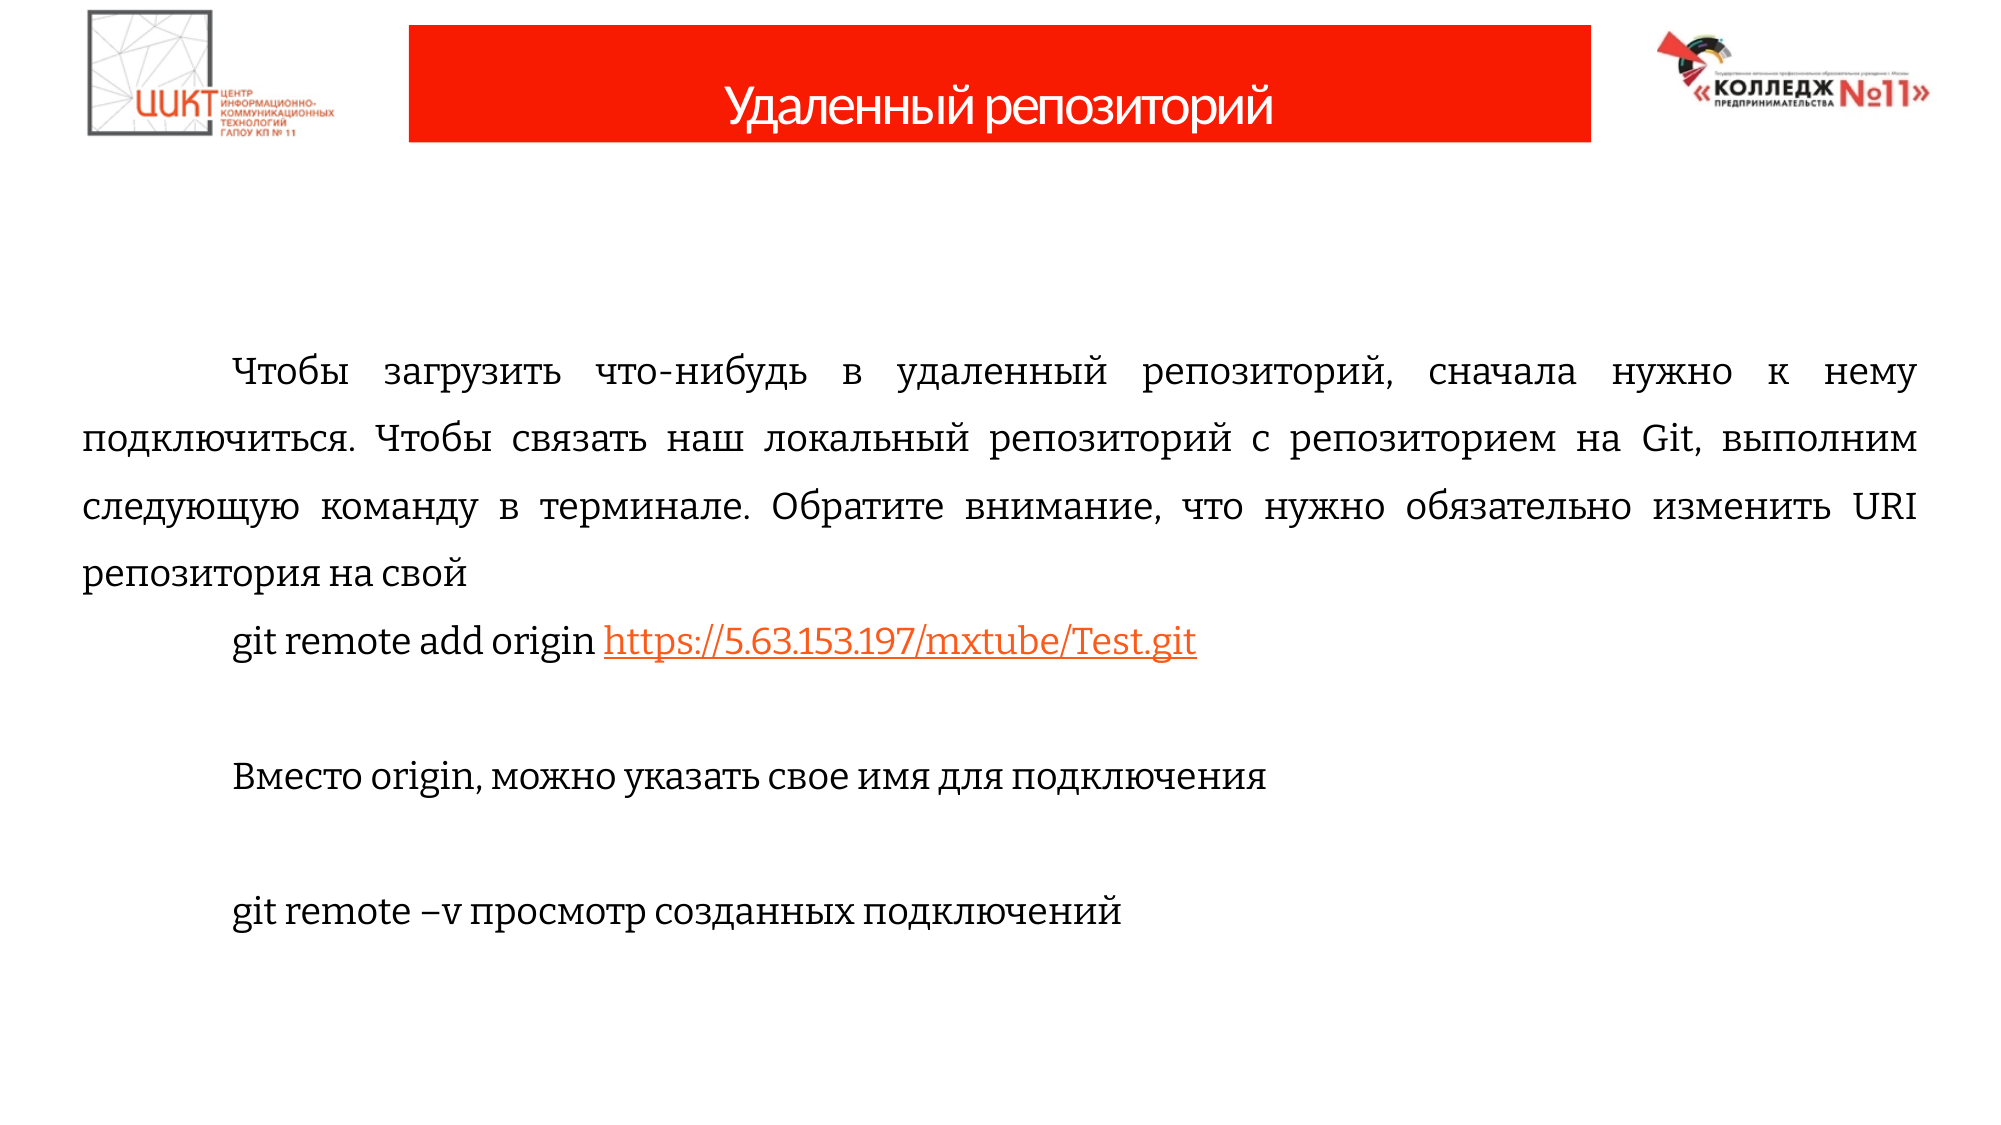

# Удаленный репозиторий
	Чтобы загрузить что-нибудь в удаленный репозиторий, сначала нужно к нему подключиться. Чтобы связать наш локальный репозиторий с репозиторием на Git, выполним следующую команду в терминале. Обратите внимание, что нужно обязательно изменить URI репозитория на свой
	git remote add origin https://5.63.153.197/mxtube/Test.git

	Вместо origin, можно указать свое имя для подключения

	git remote –v просмотр созданных подключений